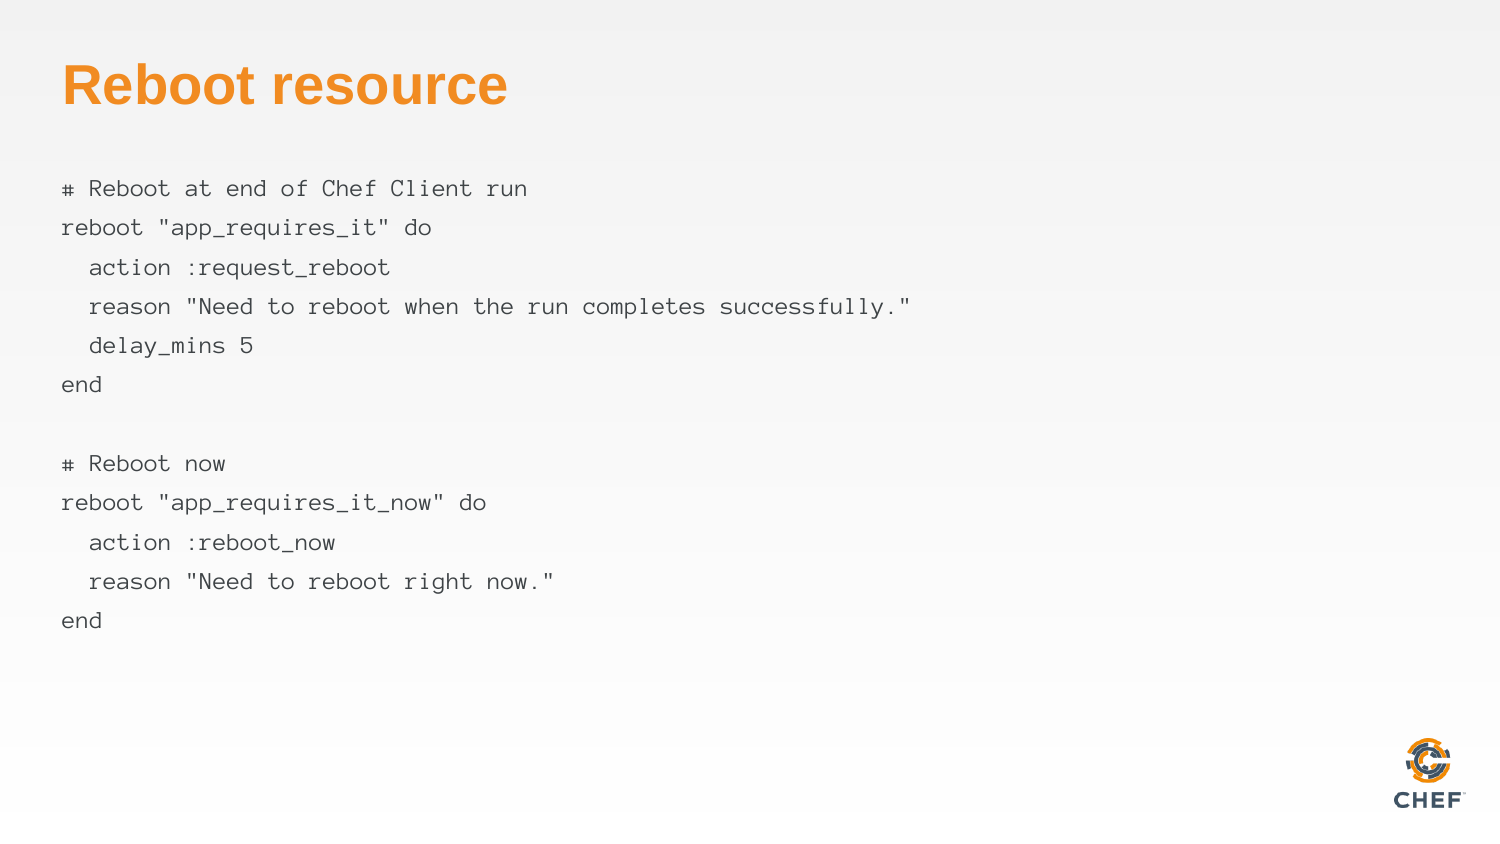

# Reboot resource
# Reboot at end of Chef Client run
reboot "app_requires_it" do
  action :request_reboot
  reason "Need to reboot when the run completes successfully."
  delay_mins 5
end

# Reboot now
reboot "app_requires_it_now" do
  action :reboot_now
  reason "Need to reboot right now."
end